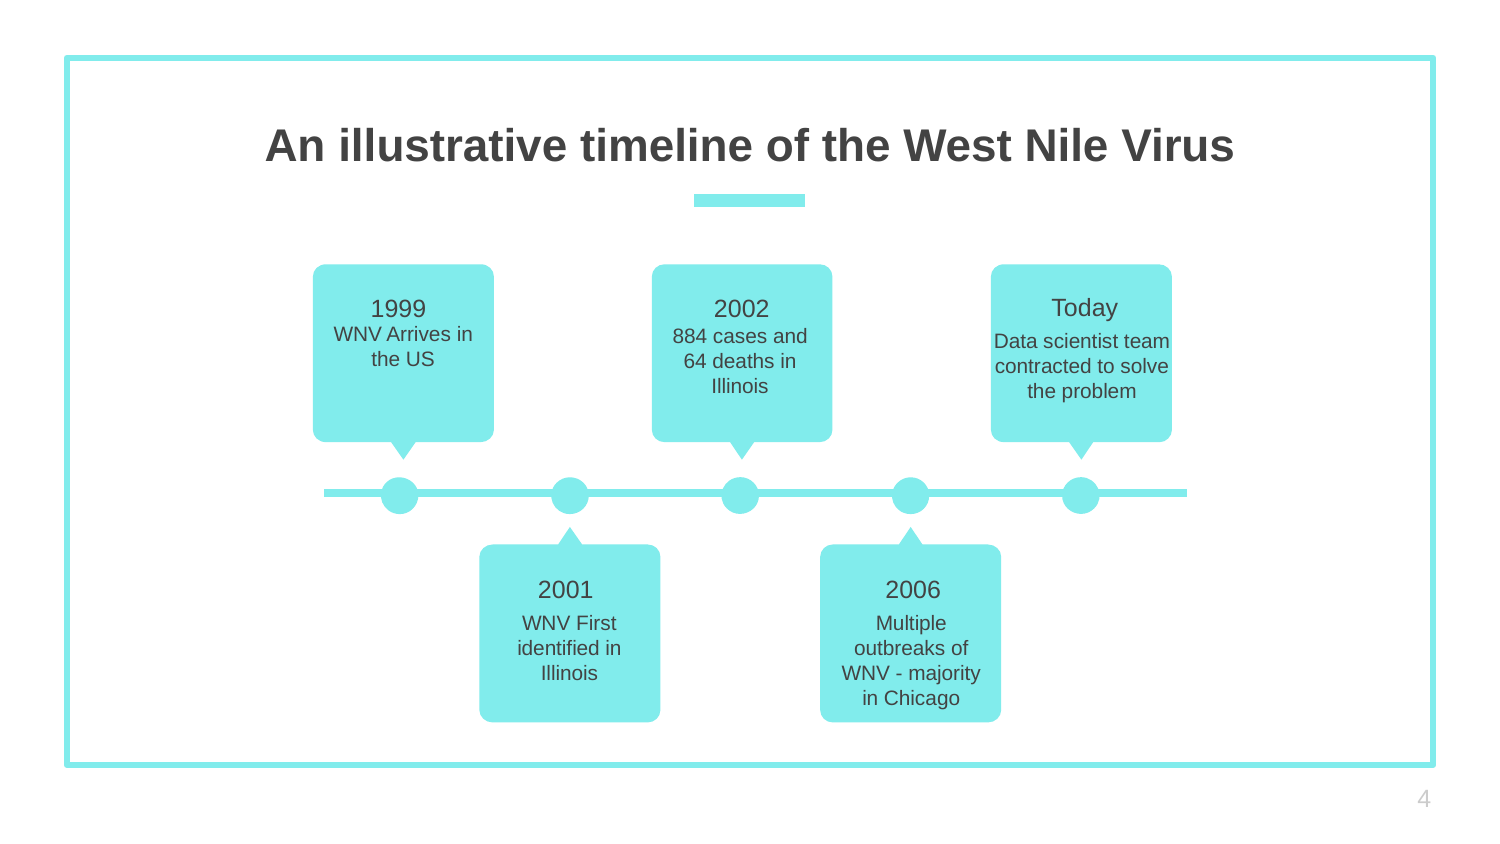

# An illustrative timeline of the West Nile Virus

2002
1999
Today
WNV Arrives in the US
884 cases and 64 deaths in Illinois
Data scientist team contracted to solve the problem
2001
2006
WNV First identified in Illinois
Multiple outbreaks of WNV - majority in Chicago

4